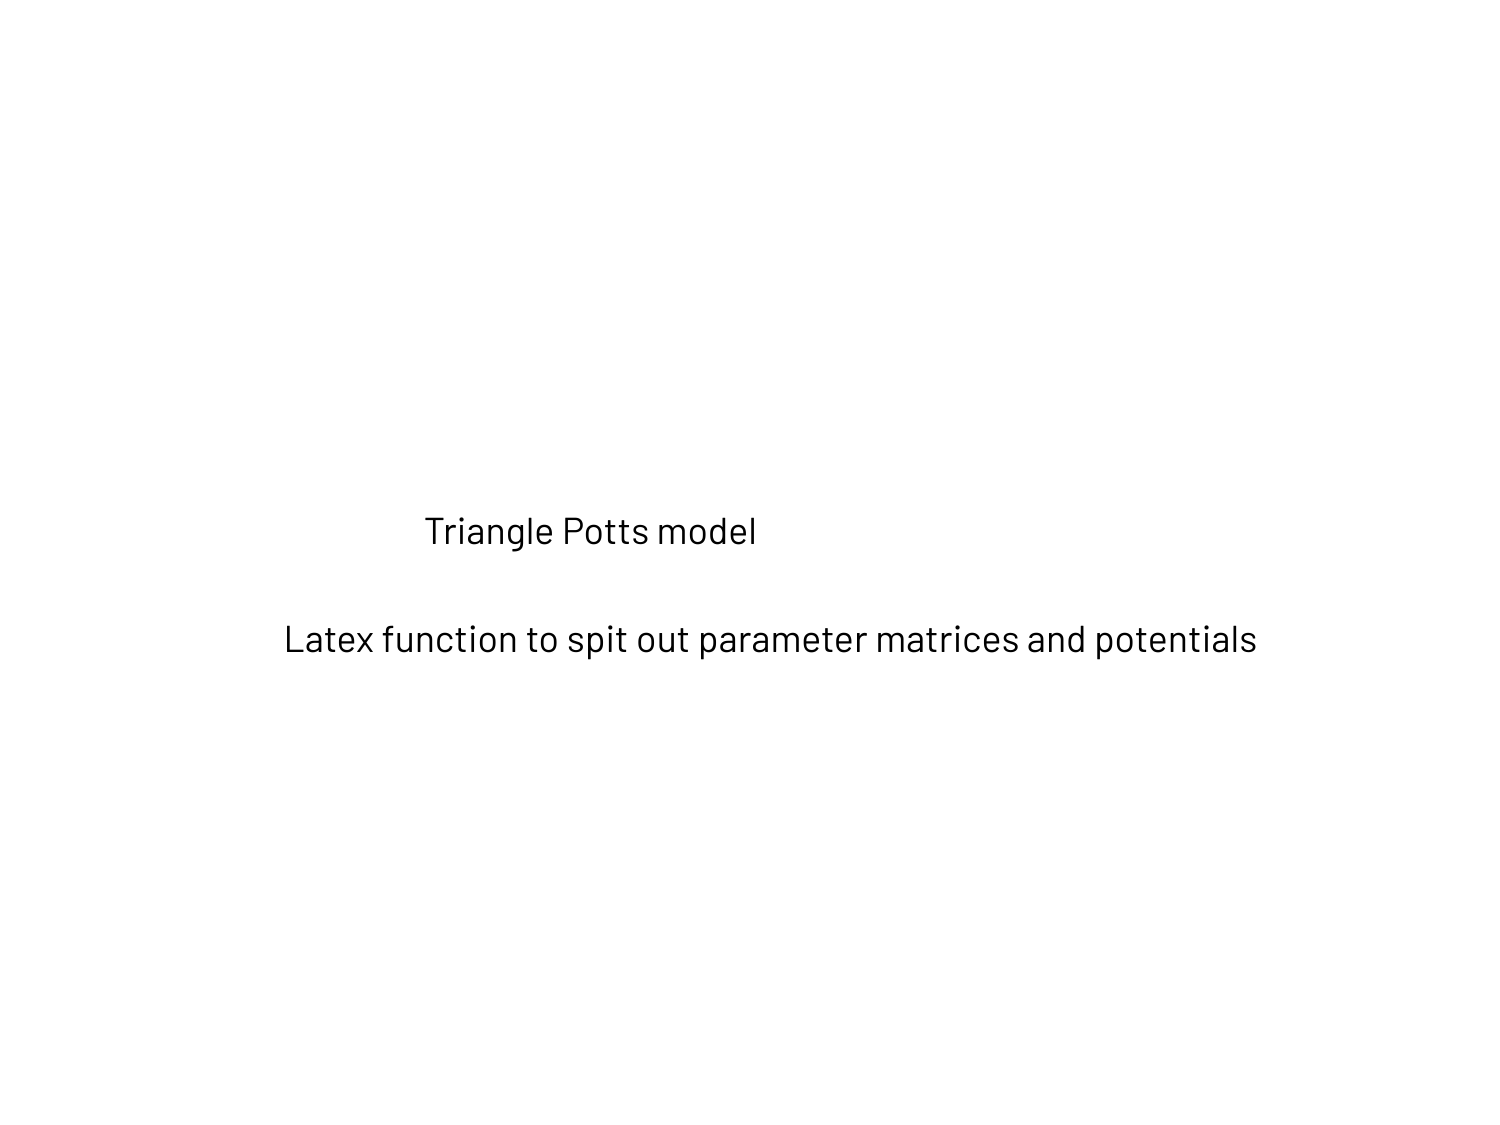

Triangle Potts model
Latex function to spit out parameter matrices and potentials